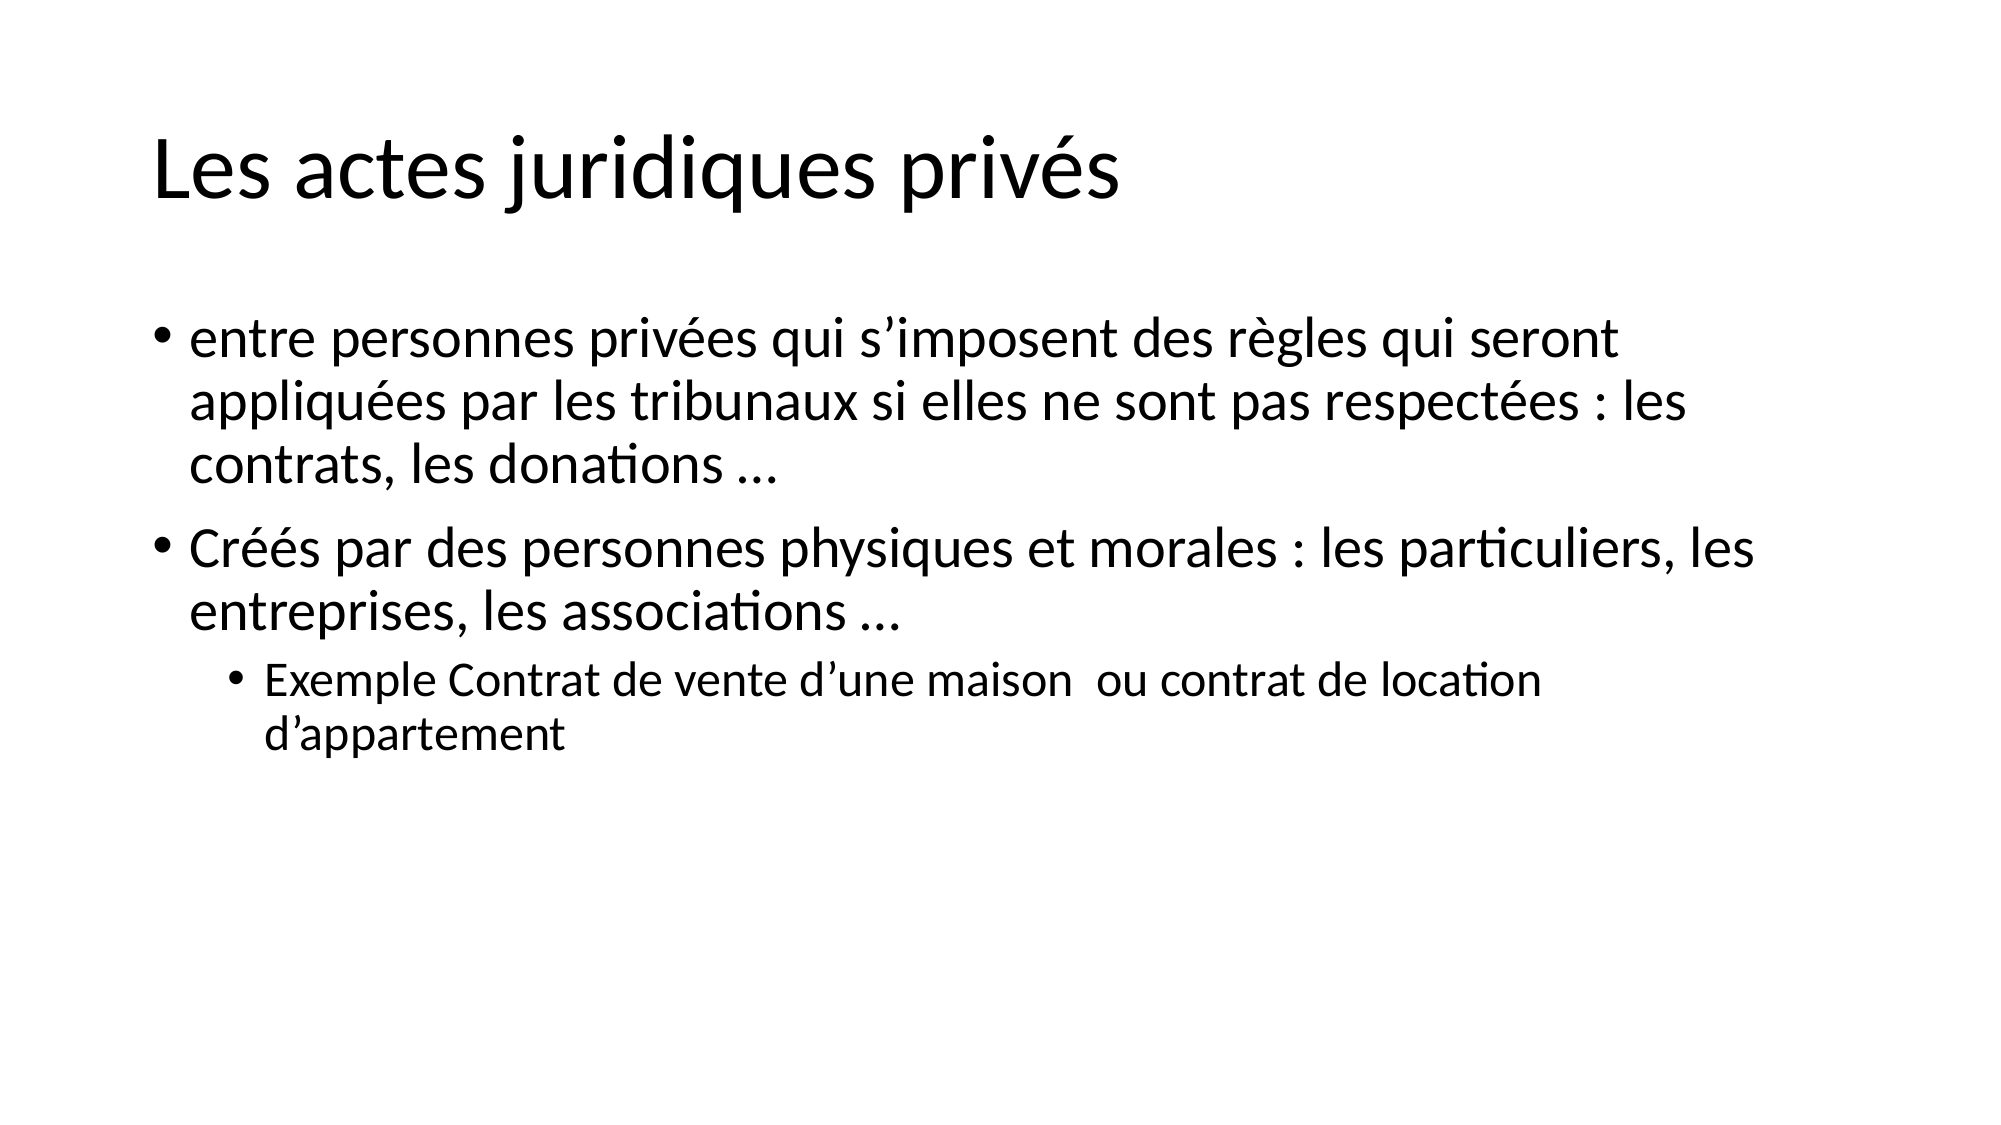

# Les actes juridiques privés
entre personnes privées qui s’imposent des règles qui seront appliquées par les tribunaux si elles ne sont pas respectées : les contrats, les donations …
Créés par des personnes physiques et morales : les particuliers, les entreprises, les associations …
Exemple Contrat de vente d’une maison  ou contrat de location d’appartement